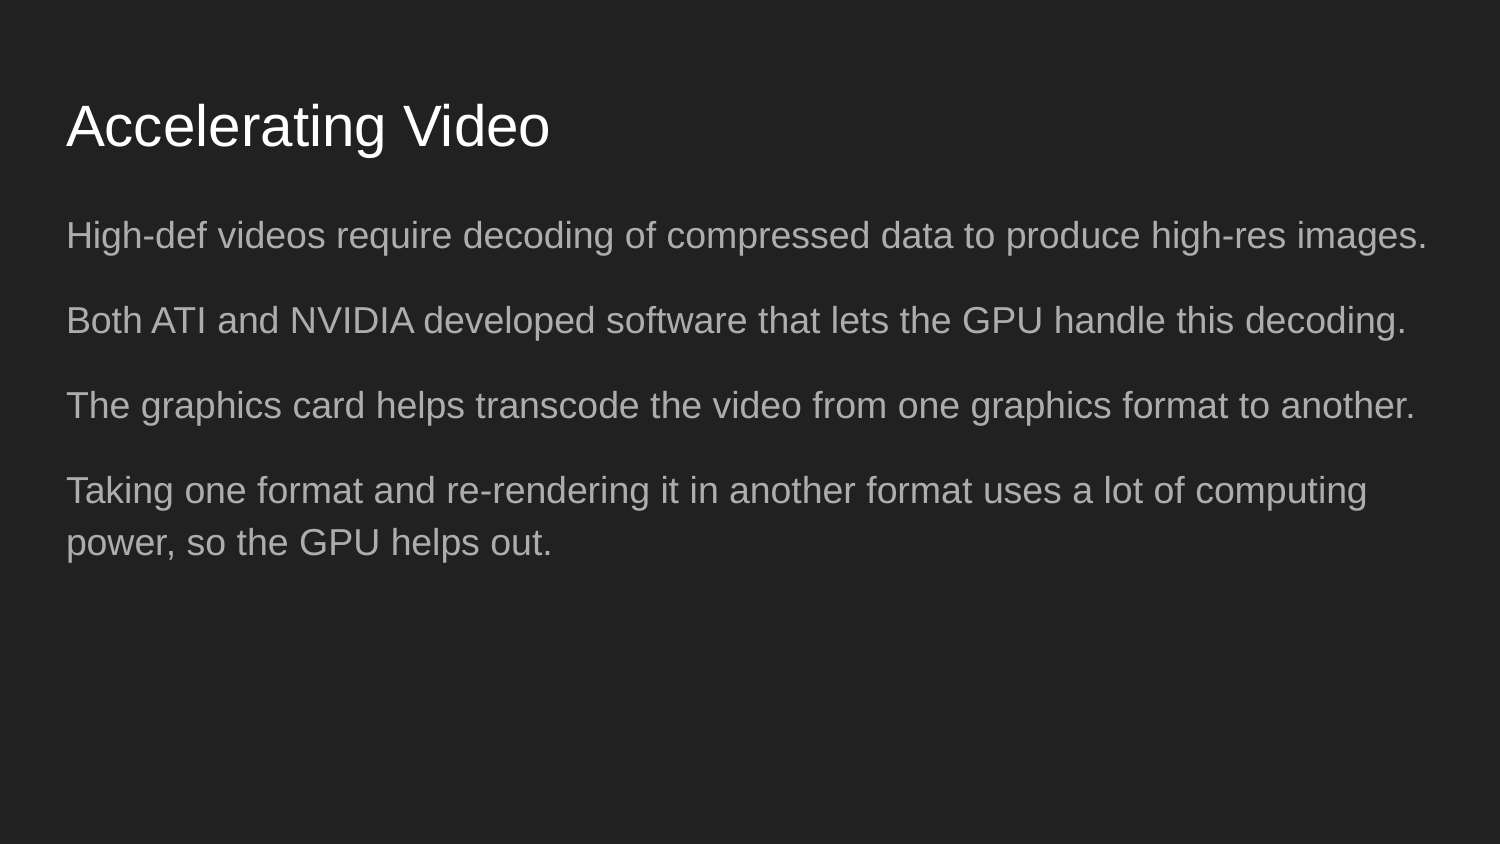

# Accelerating Video
High-def videos require decoding of compressed data to produce high-res images.
Both ATI and NVIDIA developed software that lets the GPU handle this decoding.
The graphics card helps transcode the video from one graphics format to another.
Taking one format and re-rendering it in another format uses a lot of computing power, so the GPU helps out.